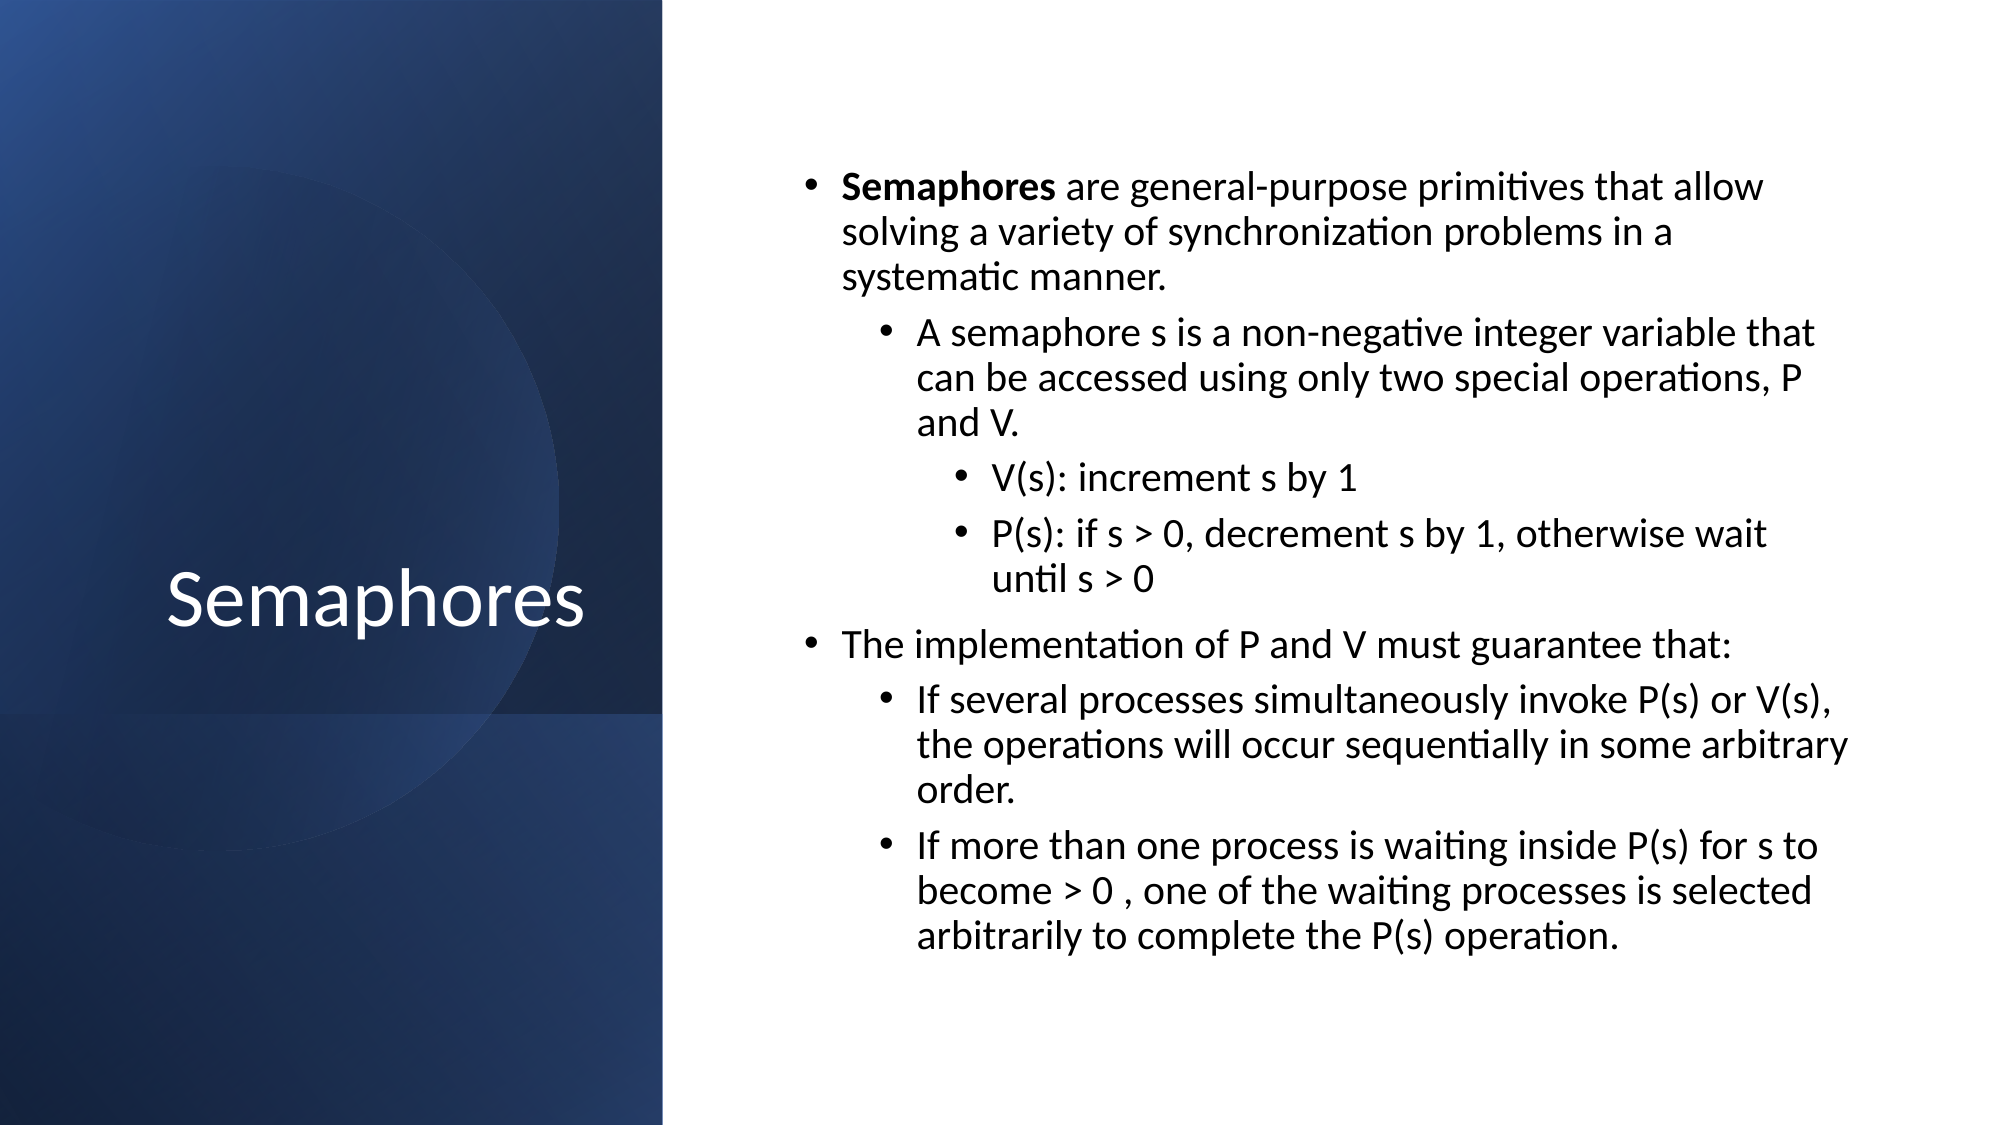

# Semaphores
Semaphores are general-purpose primitives that allow solving a variety of synchronization problems in a systematic manner.
A semaphore s is a non-negative integer variable that can be accessed using only two special operations, P and V.
V(s): increment s by 1
P(s): if s > 0, decrement s by 1, otherwise wait until s > 0
The implementation of P and V must guarantee that:
If several processes simultaneously invoke P(s) or V(s), the operations will occur sequentially in some arbitrary order.
If more than one process is waiting inside P(s) for s to become > 0 , one of the waiting processes is selected arbitrarily to complete the P(s) operation.